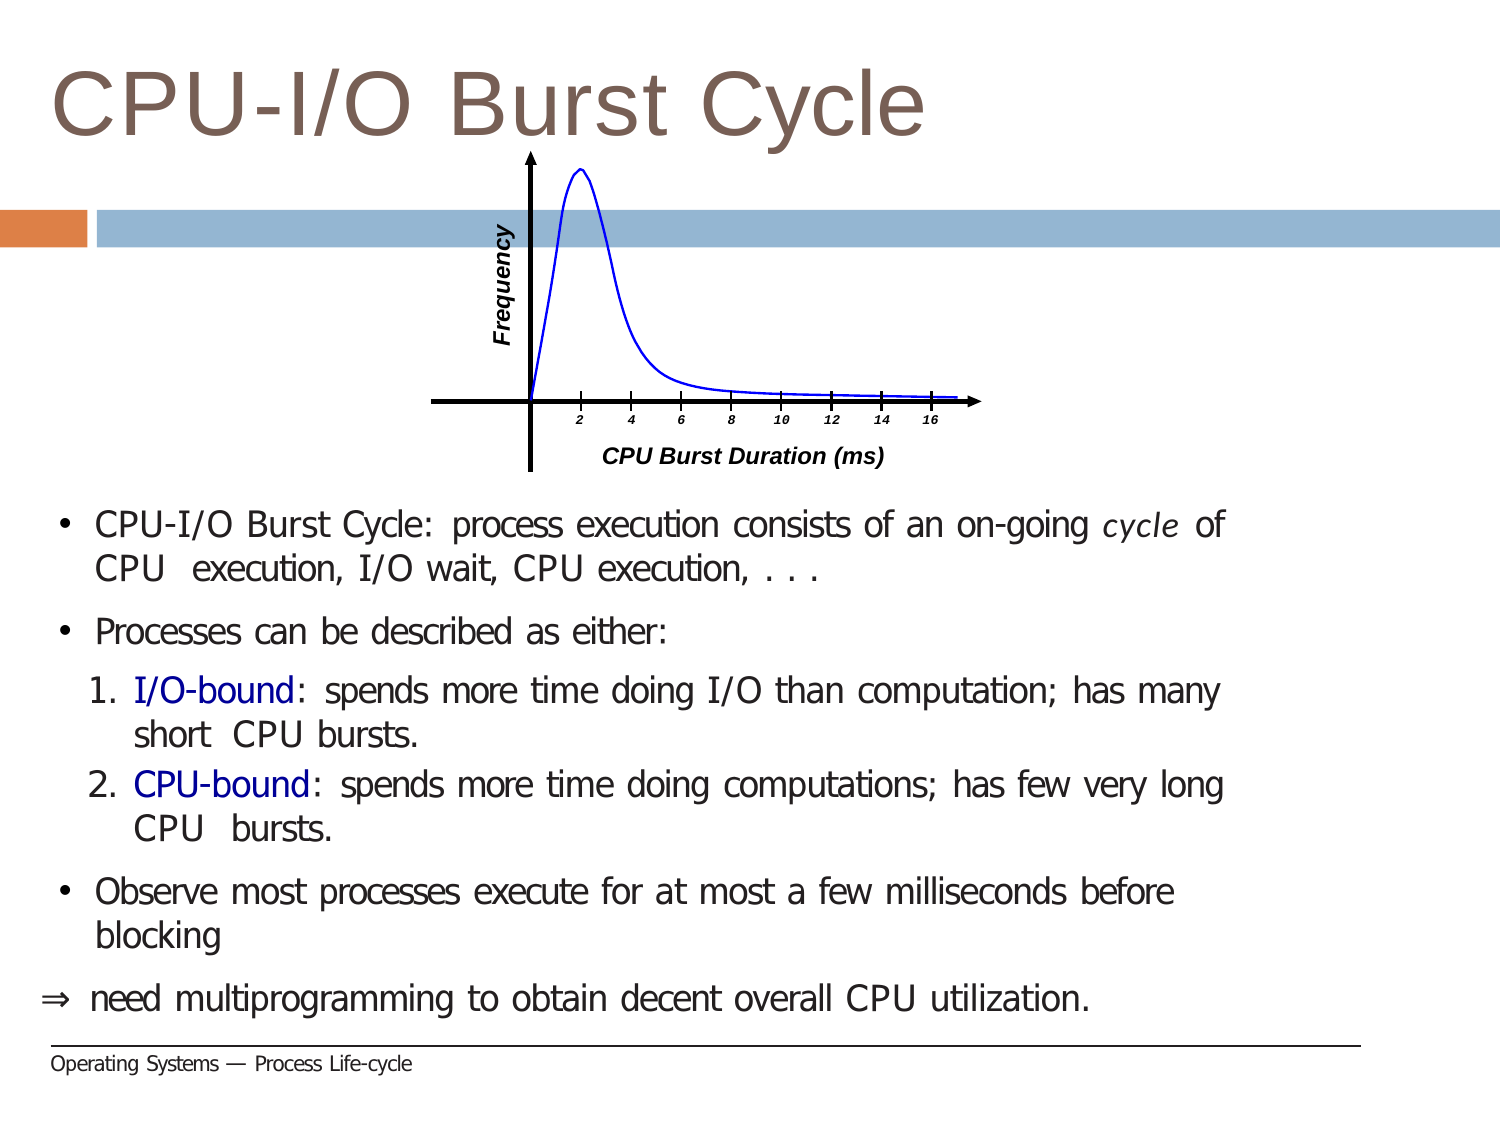

# CPU-I/O Burst Cycle

Frequency
2	4	6	8	10	12	14
CPU Burst Duration (ms)
16
CPU-I/O Burst Cycle: process execution consists of an on-going cycle of CPU  execution, I/O wait, CPU execution, . . .
Processes can be described as either:
I/O-bound: spends more time doing I/O than computation; has many short  CPU bursts.
CPU-bound: spends more time doing computations; has few very long CPU  bursts.
Observe most processes execute for at most a few milliseconds before blocking
⇒ need multiprogramming to obtain decent overall CPU utilization.

Operating Systems — Process Life-cycle
100